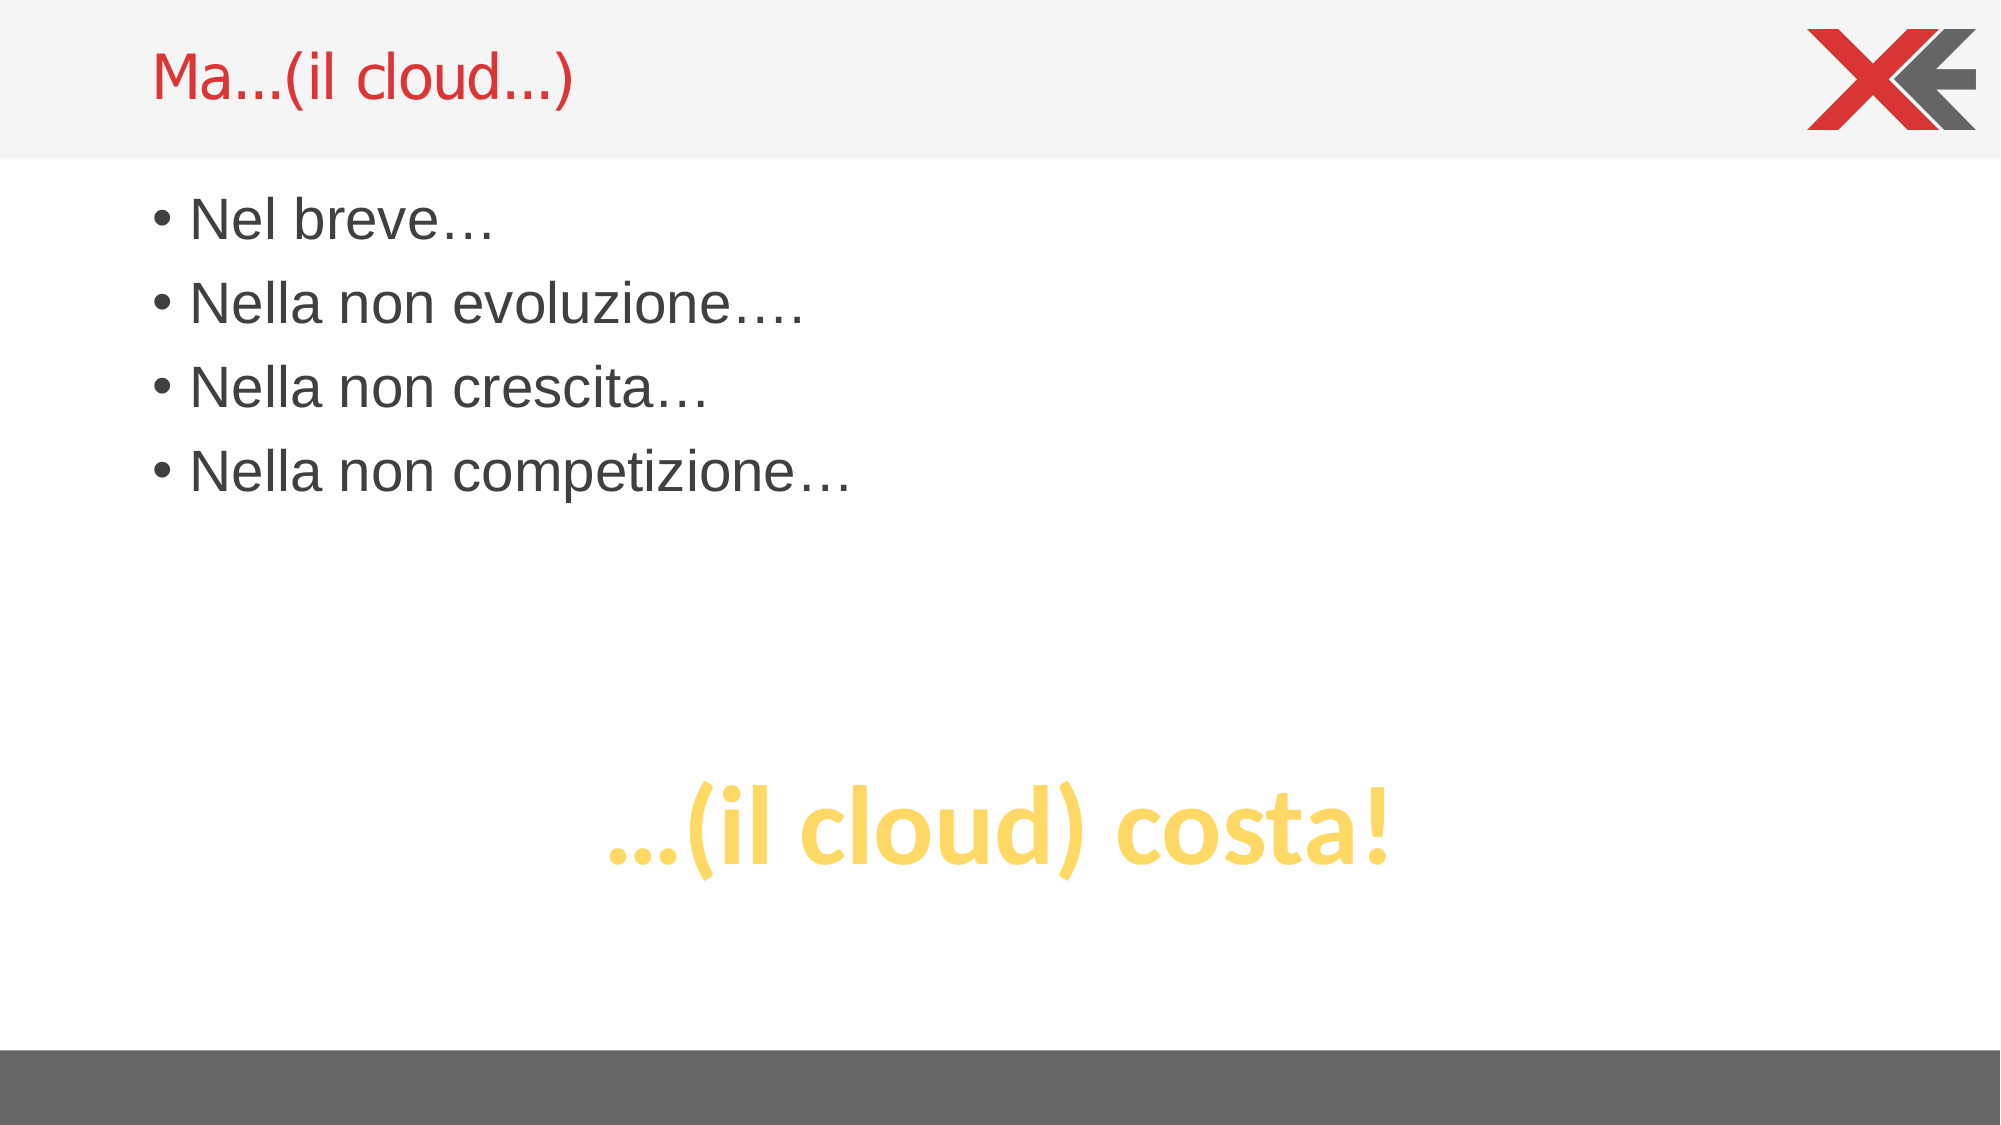

# Ma…(il cloud…)
Nel breve…
Nella non evoluzione….
Nella non crescita…
Nella non competizione…
…(il cloud) costa!